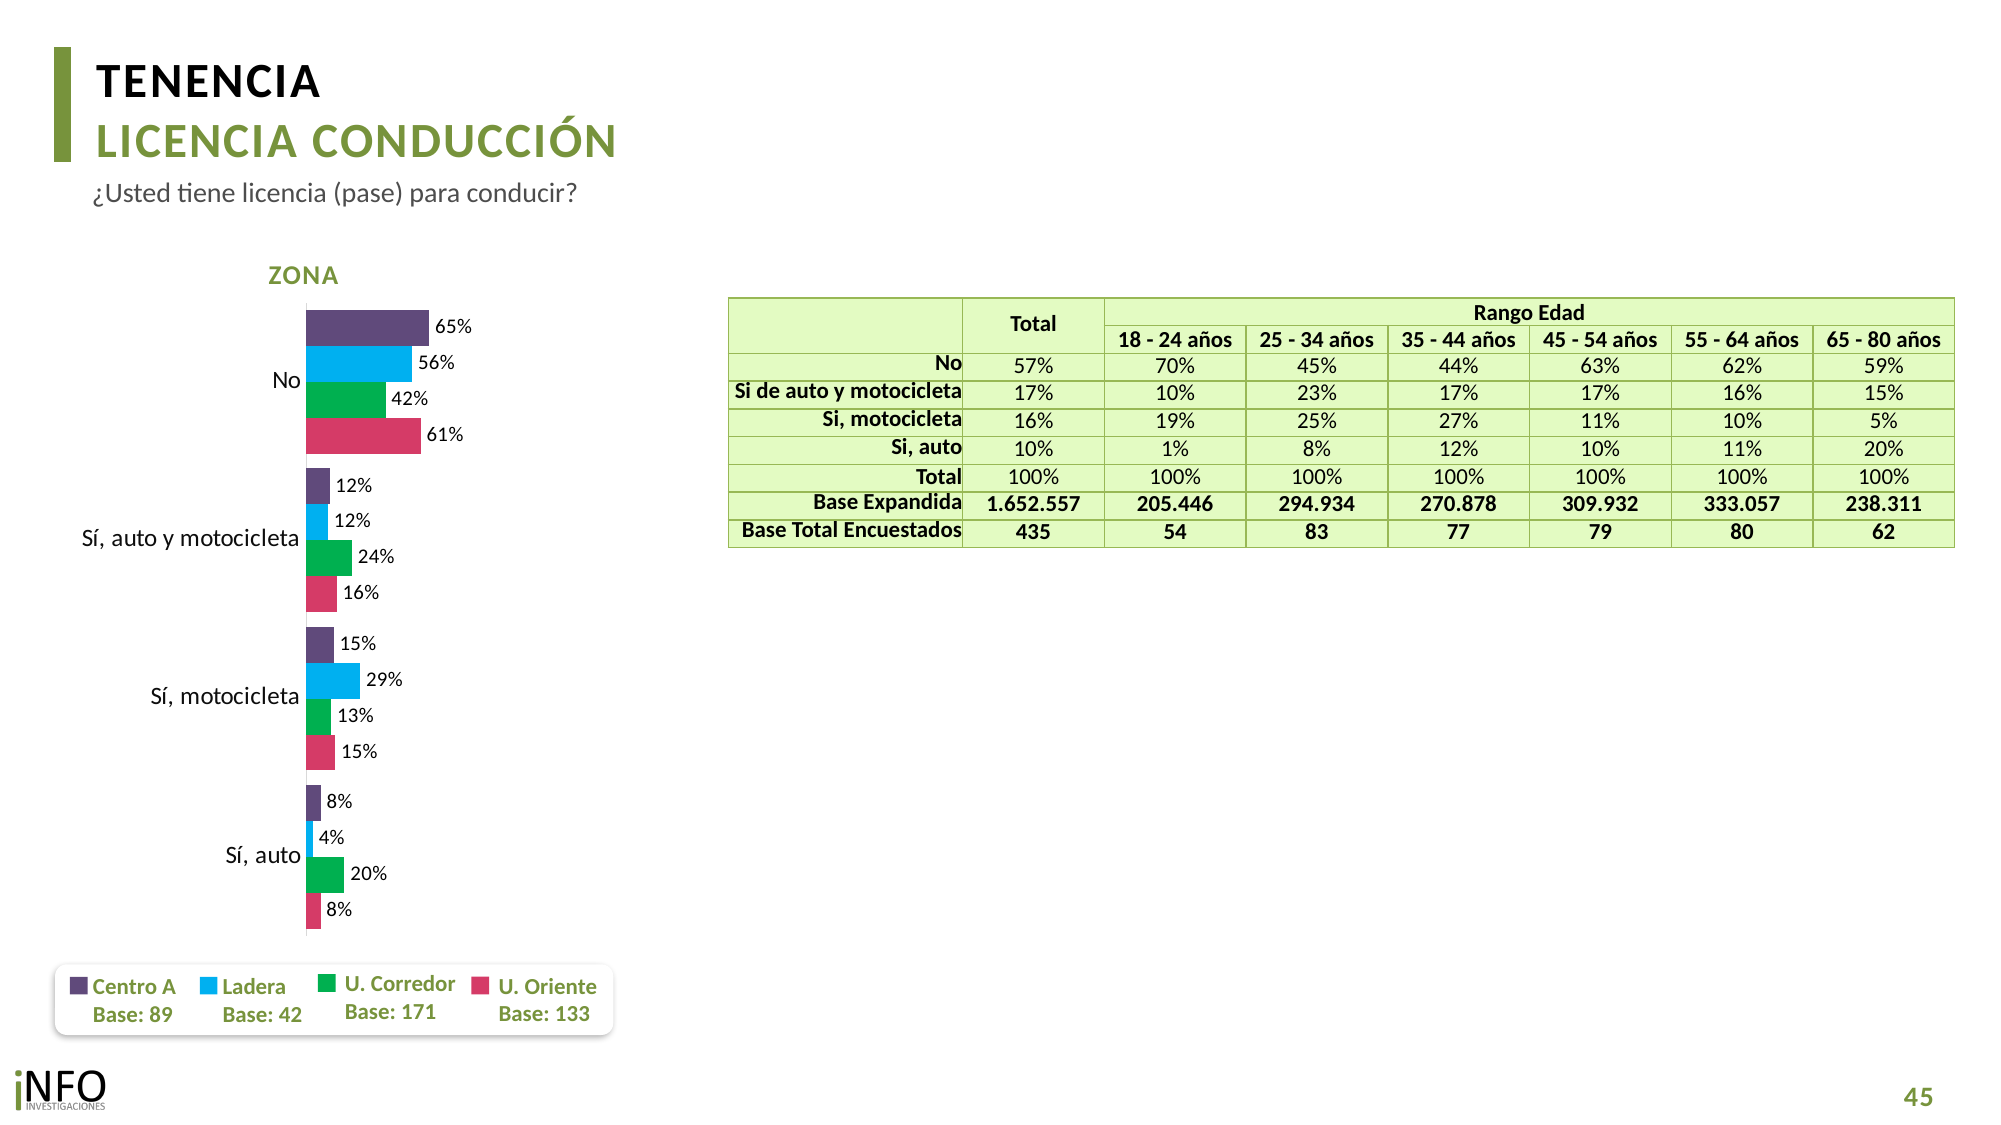

TENENCIA
LICENCIA CONDUCCIÓN

¿Usted tiene licencia (pase) para conducir?
ZONA

### Chart

| Category | CA | L | UC | UO |
|---|---|---|---|---|
| No | 0.6543320228730398 | 0.5633540582800395 | 0.42192061101628275 | 0.6088705267058617 |
| Sí, auto y motocicleta | 0.12342248762467899 | 0.11548691685689166 | 0.24298349056309612 | 0.16156332740719206 |
| Sí, motocicleta | 0.14596405331086654 | 0.28595454003192583 | 0.13234775612511657 | 0.15369765091290308 |
| Sí, auto | 0.07628143619141603 | 0.03520448483114357 | 0.20274814229550608 | 0.07586849497404485 |
|  | Total | Rango Edad |  |  |  |  |  |
| --- | --- | --- | --- | --- | --- | --- | --- |
|  |  | 18 - 24 años | 25 - 34 años | 35 - 44 años | 45 - 54 años | 55 - 64 años | 65 - 80 años |
| No | 57% | 70% | 45% | 44% | 63% | 62% | 59% |
| Si de auto y motocicleta | 17% | 10% | 23% | 17% | 17% | 16% | 15% |
| Si, motocicleta | 16% | 19% | 25% | 27% | 11% | 10% | 5% |
| Si, auto | 10% | 1% | 8% | 12% | 10% | 11% | 20% |
| Total | 100% | 100% | 100% | 100% | 100% | 100% | 100% |
| Base Expandida | 1.652.557 | 205.446 | 294.934 | 270.878 | 309.932 | 333.057 | 238.311 |
| Base Total Encuestados | 435 | 54 | 83 | 77 | 79 | 80 | 62 |
U. Corredor
Base: 171
U. Oriente
Base: 133

Centro A
Base: 89
Ladera
Base: 42

45